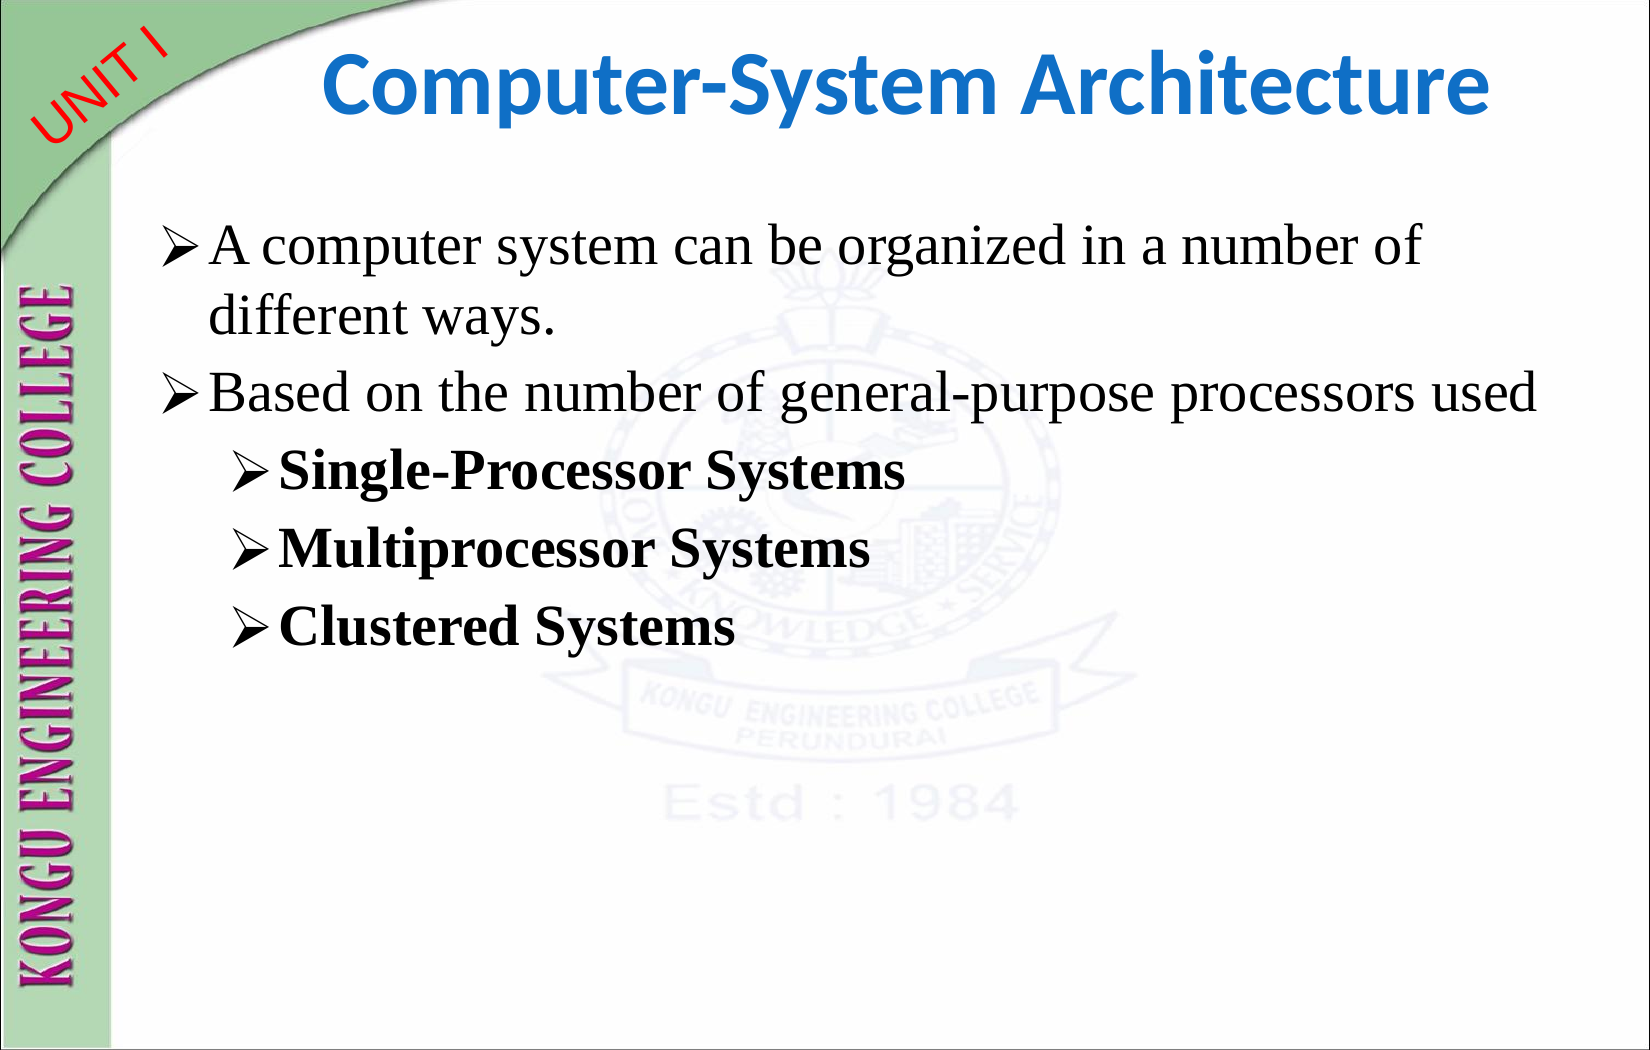

# Computer-System Architecture
A computer system can be organized in a number of different ways.
Based on the number of general-purpose processors used
Single-Processor Systems
Multiprocessor Systems
Clustered Systems